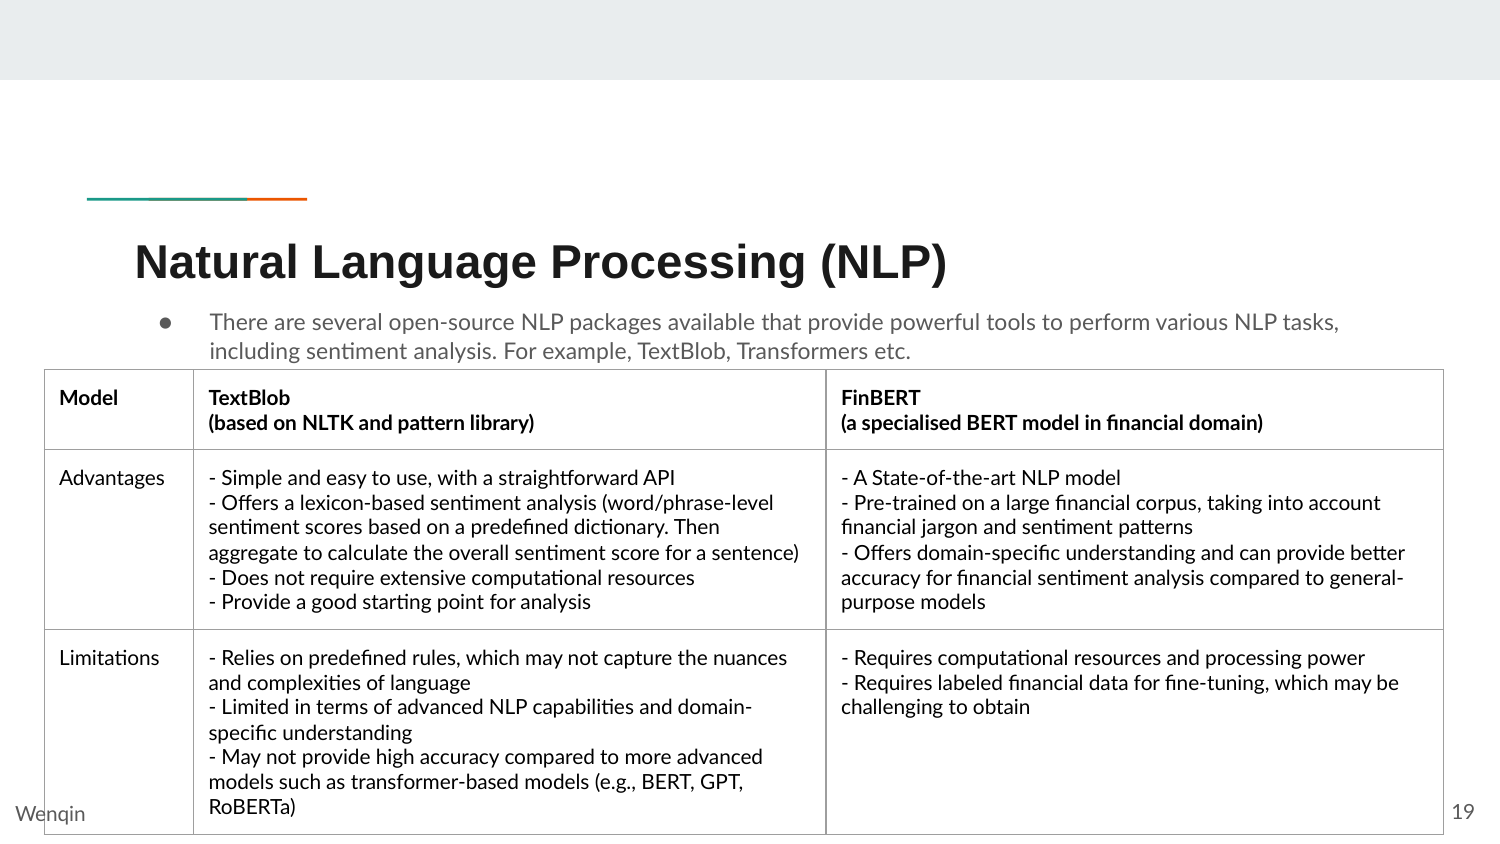

# Natural Language Processing (NLP)
There are several open-source NLP packages available that provide powerful tools to perform various NLP tasks, including sentiment analysis. For example, TextBlob, Transformers etc.
| Model | TextBlob (based on NLTK and pattern library) | FinBERT (a specialised BERT model in financial domain) |
| --- | --- | --- |
| Advantages | - Simple and easy to use, with a straightforward API - Offers a lexicon-based sentiment analysis (word/phrase-level sentiment scores based on a predefined dictionary. Then aggregate to calculate the overall sentiment score for a sentence) - Does not require extensive computational resources - Provide a good starting point for analysis | - A State-of-the-art NLP model - Pre-trained on a large financial corpus, taking into account financial jargon and sentiment patterns - Offers domain-specific understanding and can provide better accuracy for financial sentiment analysis compared to general-purpose models |
| Limitations | - Relies on predefined rules, which may not capture the nuances and complexities of language - Limited in terms of advanced NLP capabilities and domain-specific understanding - May not provide high accuracy compared to more advanced models such as transformer-based models (e.g., BERT, GPT, RoBERTa) | - Requires computational resources and processing power - Requires labeled financial data for fine-tuning, which may be challenging to obtain |
Wenqin
19